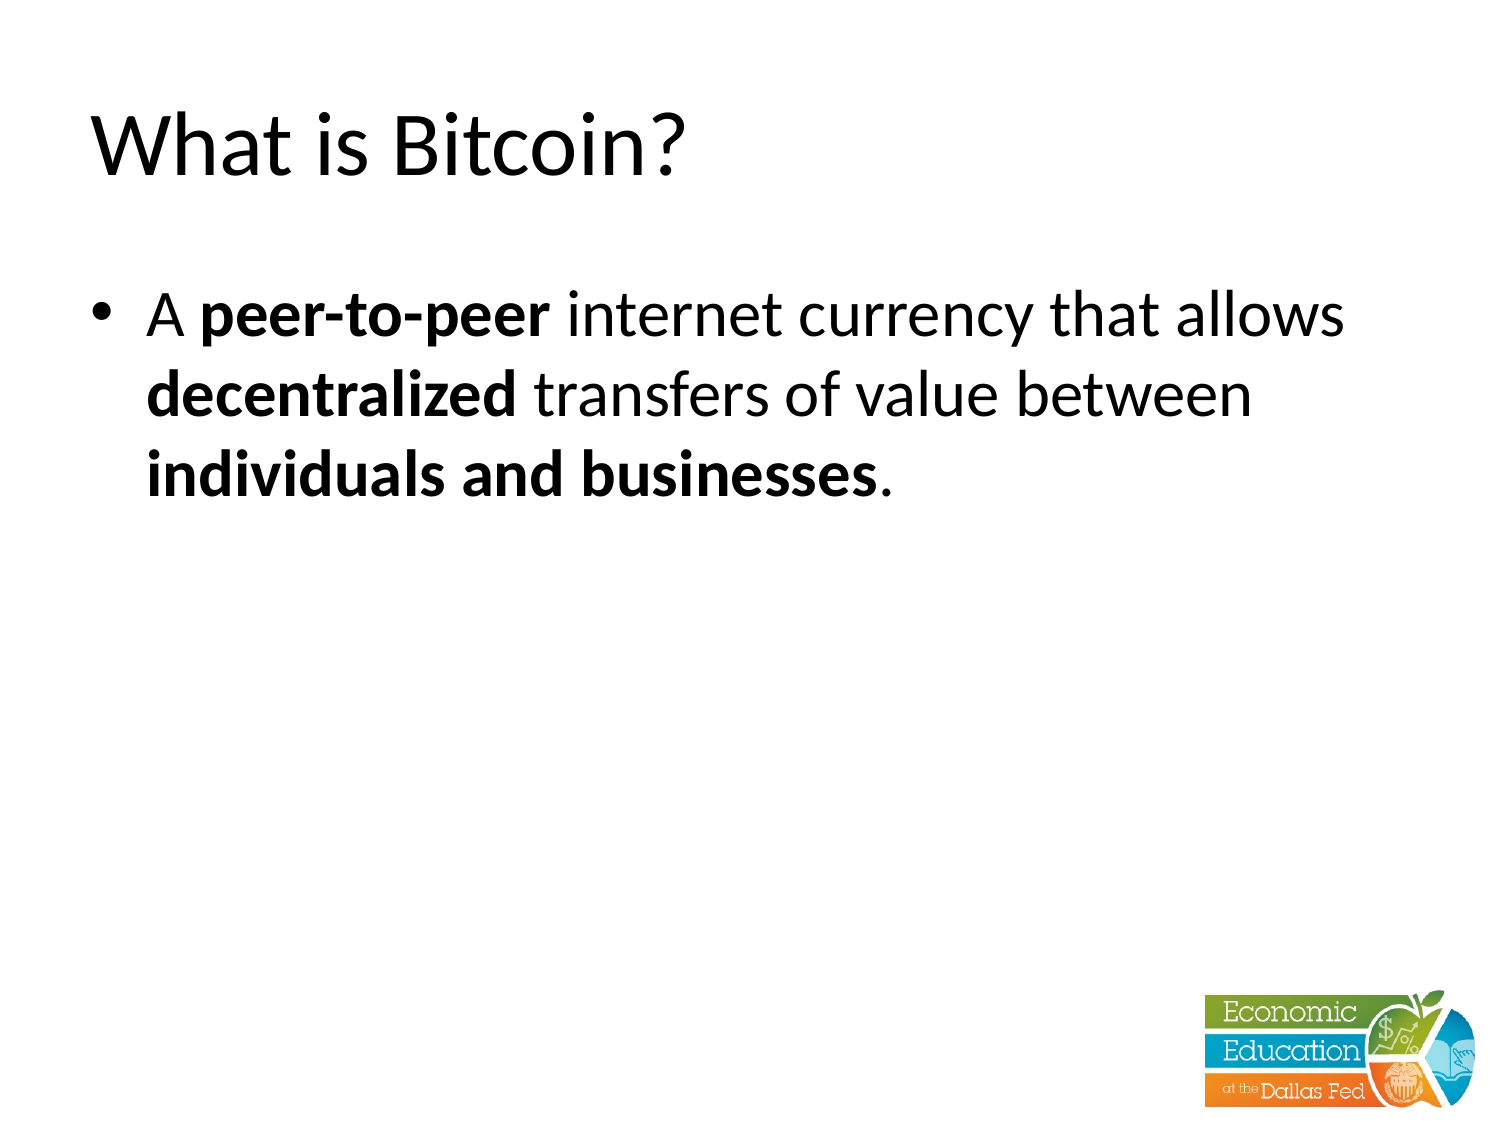

# What is Bitcoin?
A peer-to-peer internet currency that allows decentralized transfers of value between individuals and businesses.